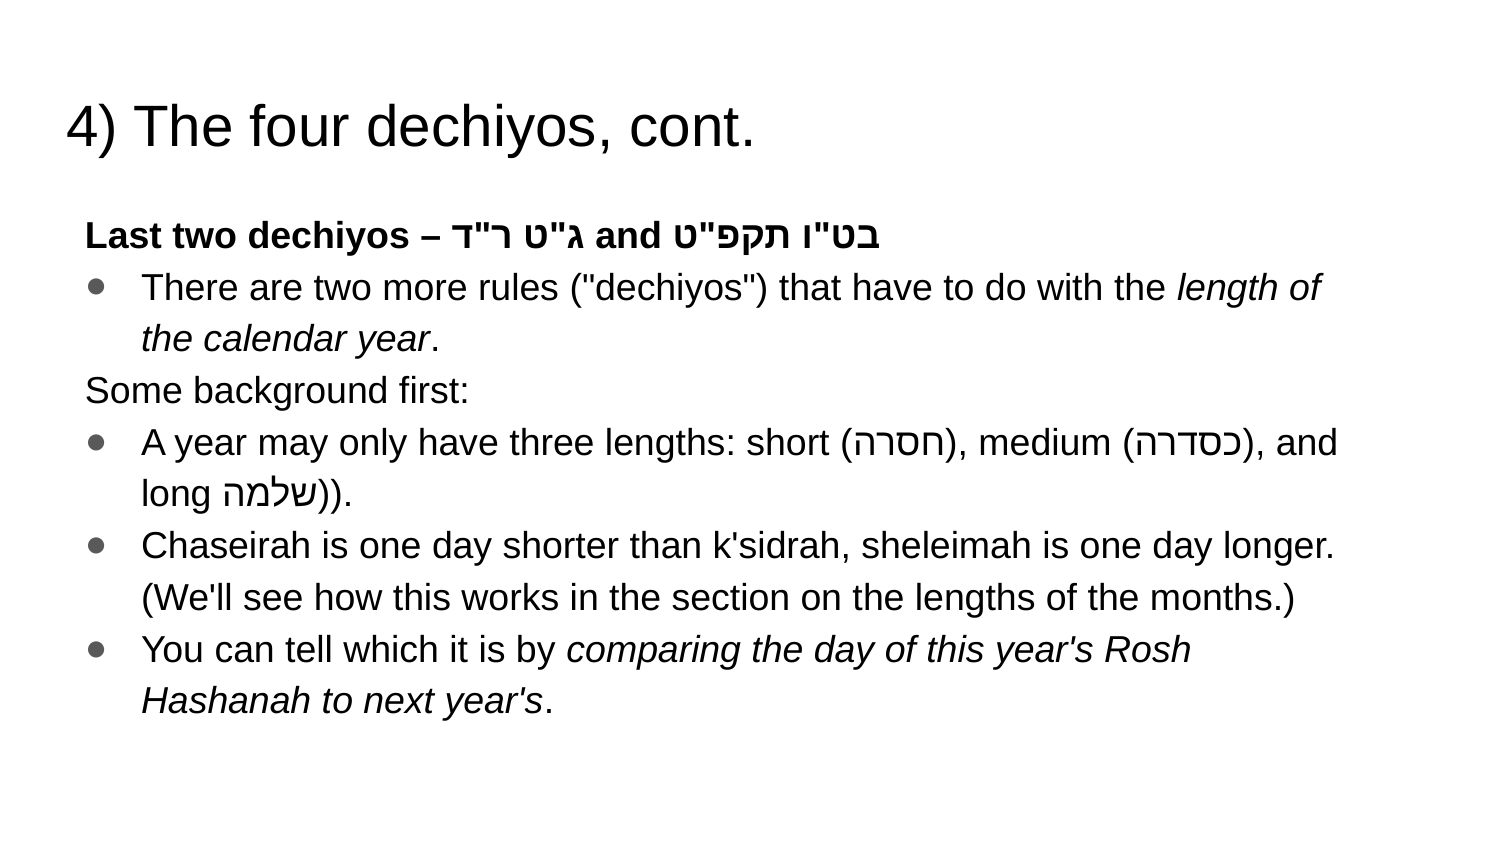

# 4) The four dechiyos, cont.
Last two dechiyos – ג"ט ר"ד and בט"ו תקפ"ט
There are two more rules ("dechiyos") that have to do with the length of the calendar year.
Some background first:
A year may only have three lengths: short (חסרה), medium (כסדרה), and long שלמה)).
Chaseirah is one day shorter than k'sidrah, sheleimah is one day longer. (We'll see how this works in the section on the lengths of the months.)
You can tell which it is by comparing the day of this year's Rosh Hashanah to next year's.